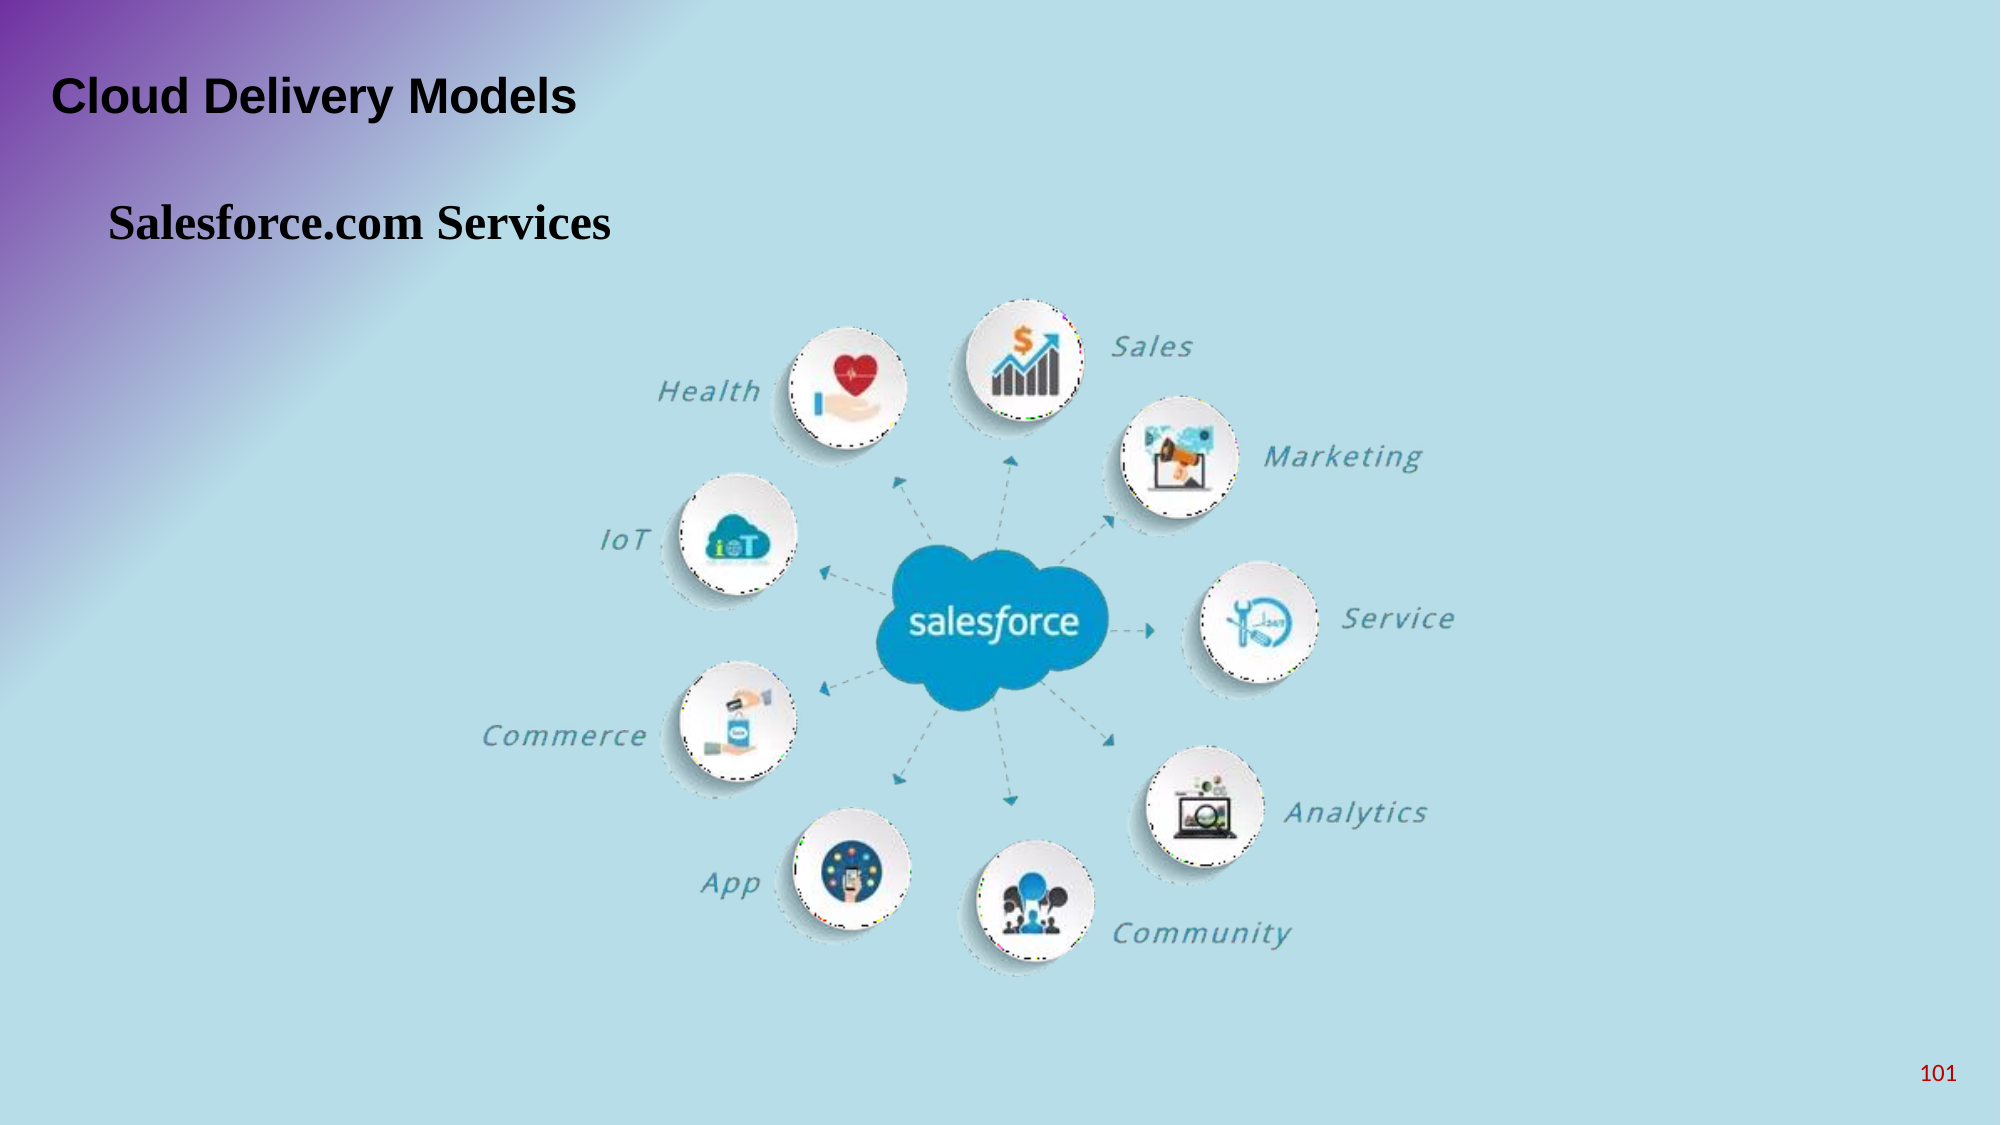

# Cloud Delivery Models
Salesforce.com Services

101